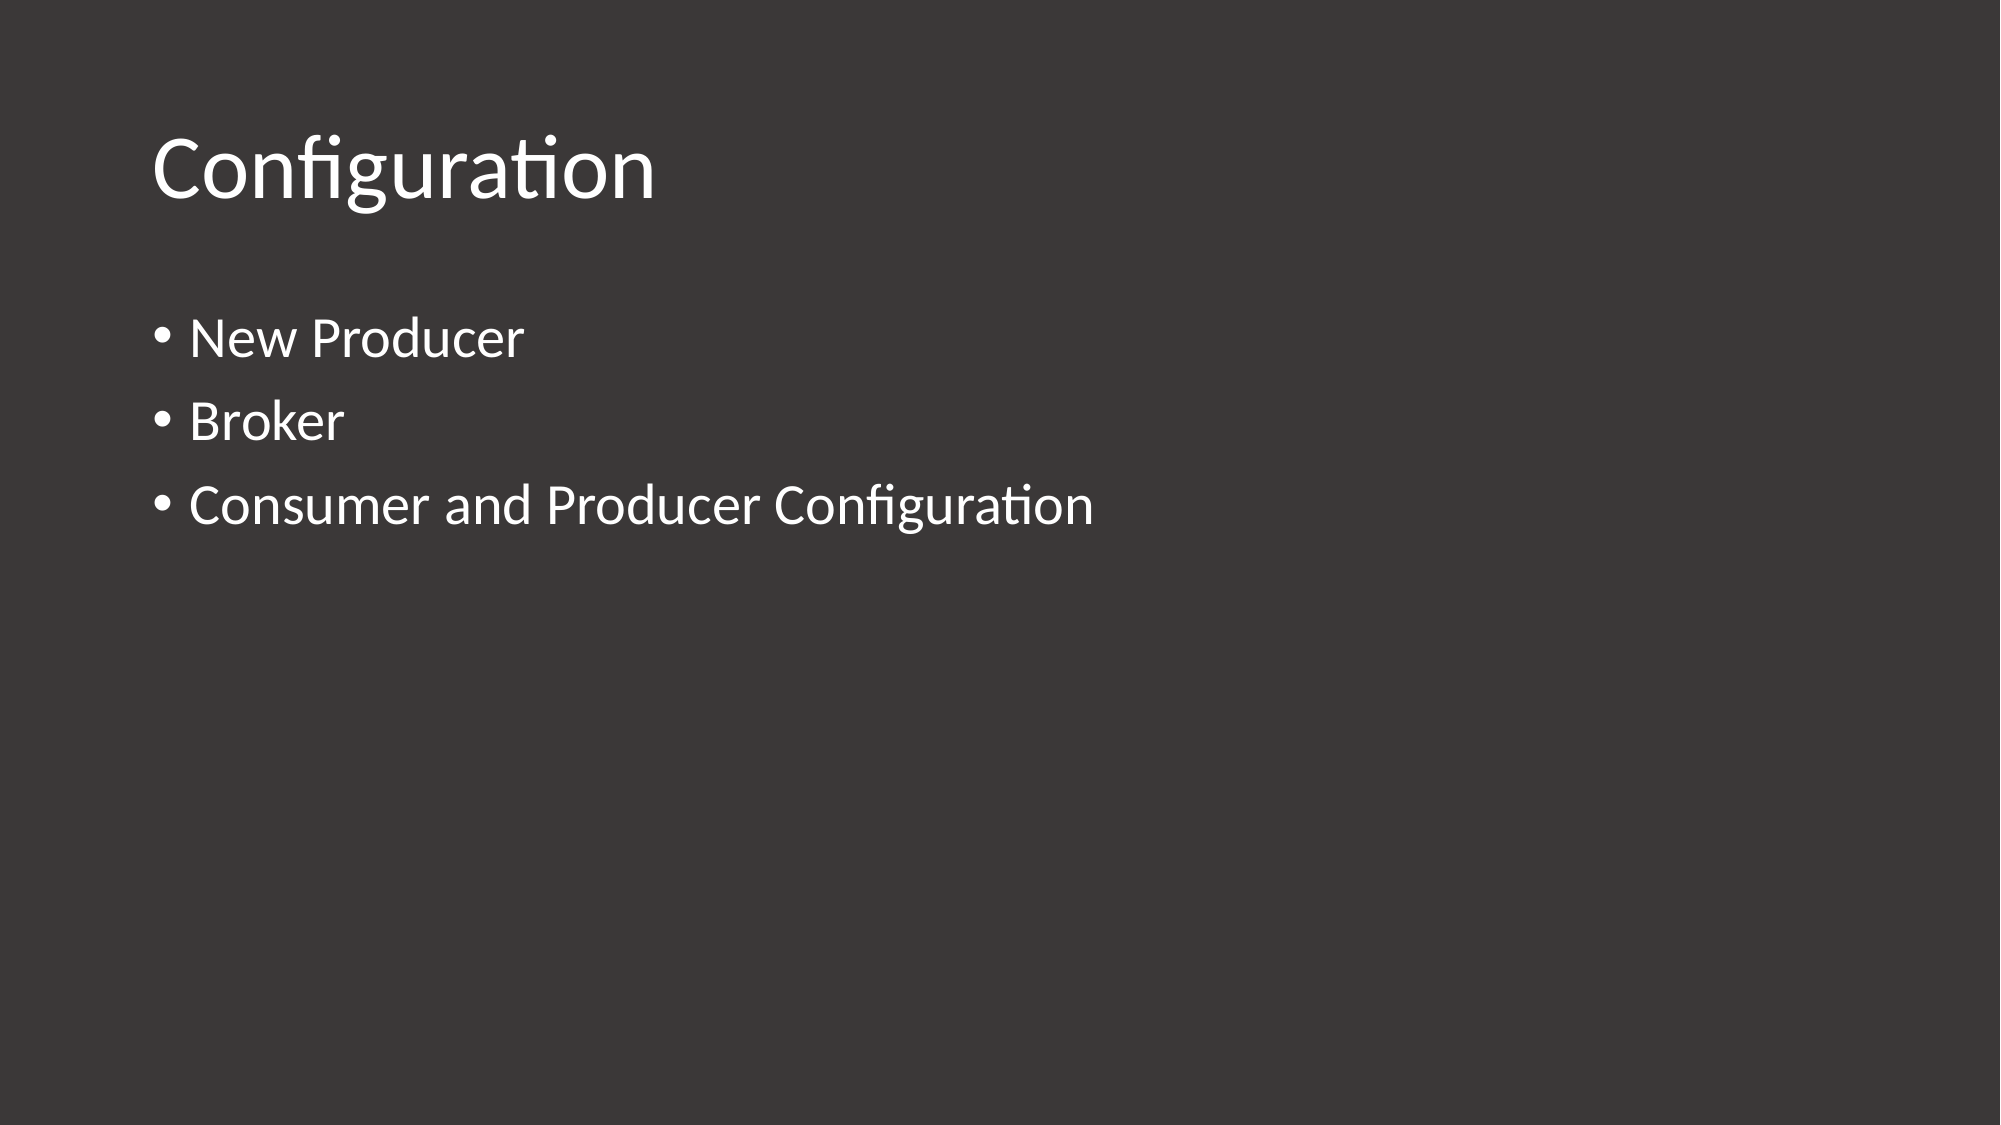

# Configuration
New Producer
Broker
Consumer and Producer Configuration